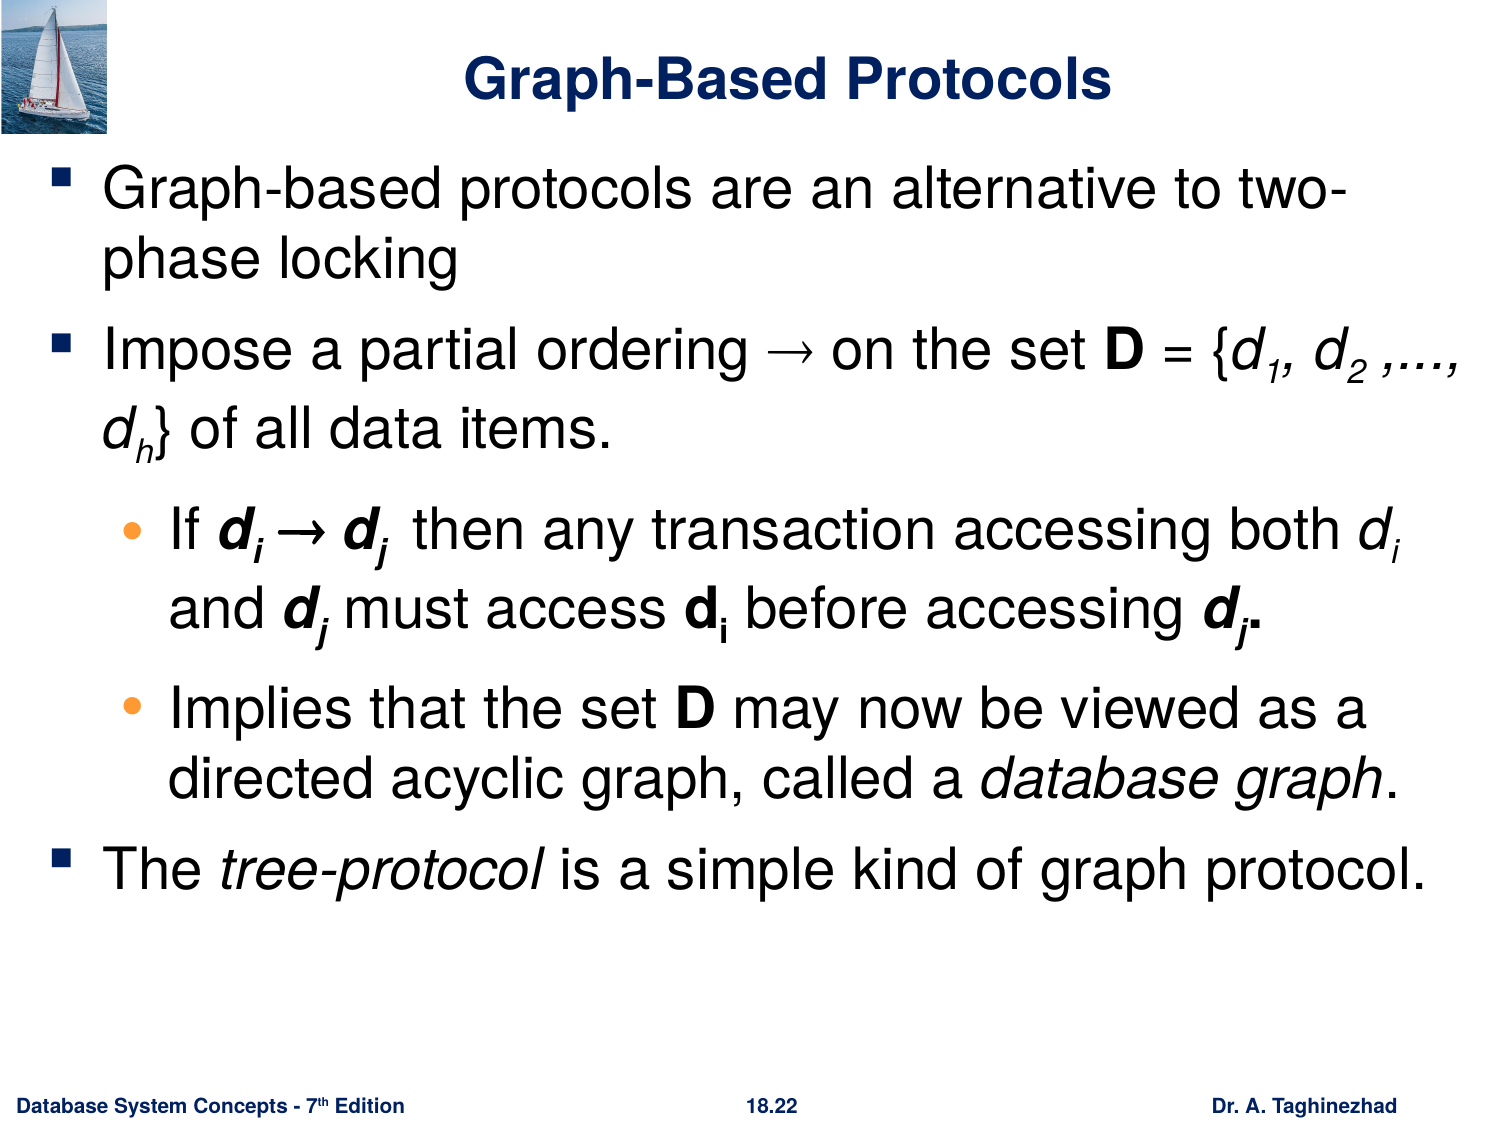

# Graph-Based Protocols
Graph-based protocols are an alternative to two-phase locking
Impose a partial ordering → on the set D = {d1, d2 ,..., dh} of all data items.
If di → dj  then any transaction accessing both di and dj must access di before accessing dj.
Implies that the set D may now be viewed as a directed acyclic graph, called a database graph.
The tree-protocol is a simple kind of graph protocol.